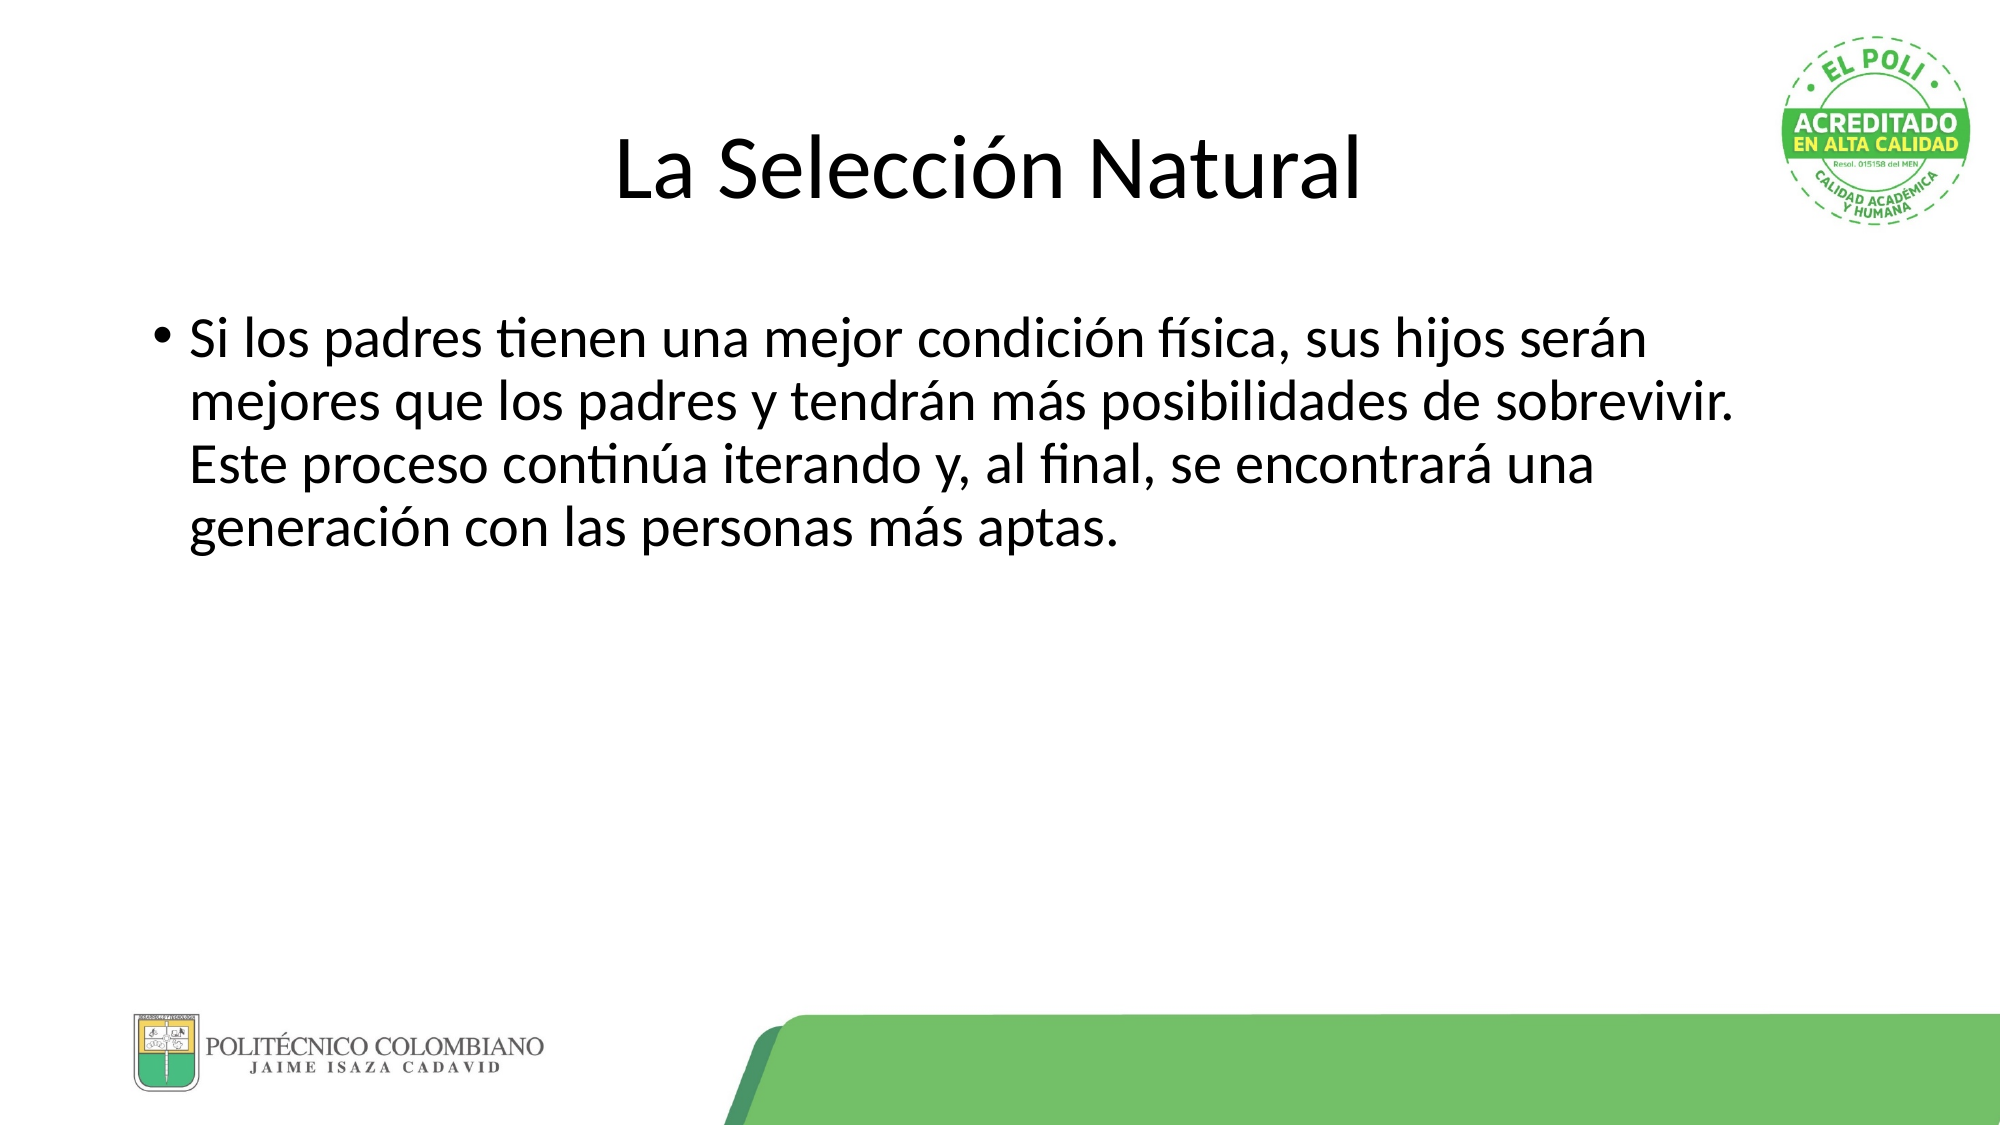

# La Selección Natural
Si los padres tienen una mejor condición física, sus hijos serán mejores que los padres y tendrán más posibilidades de sobrevivir. Este proceso continúa iterando y, al final, se encontrará una generación con las personas más aptas.